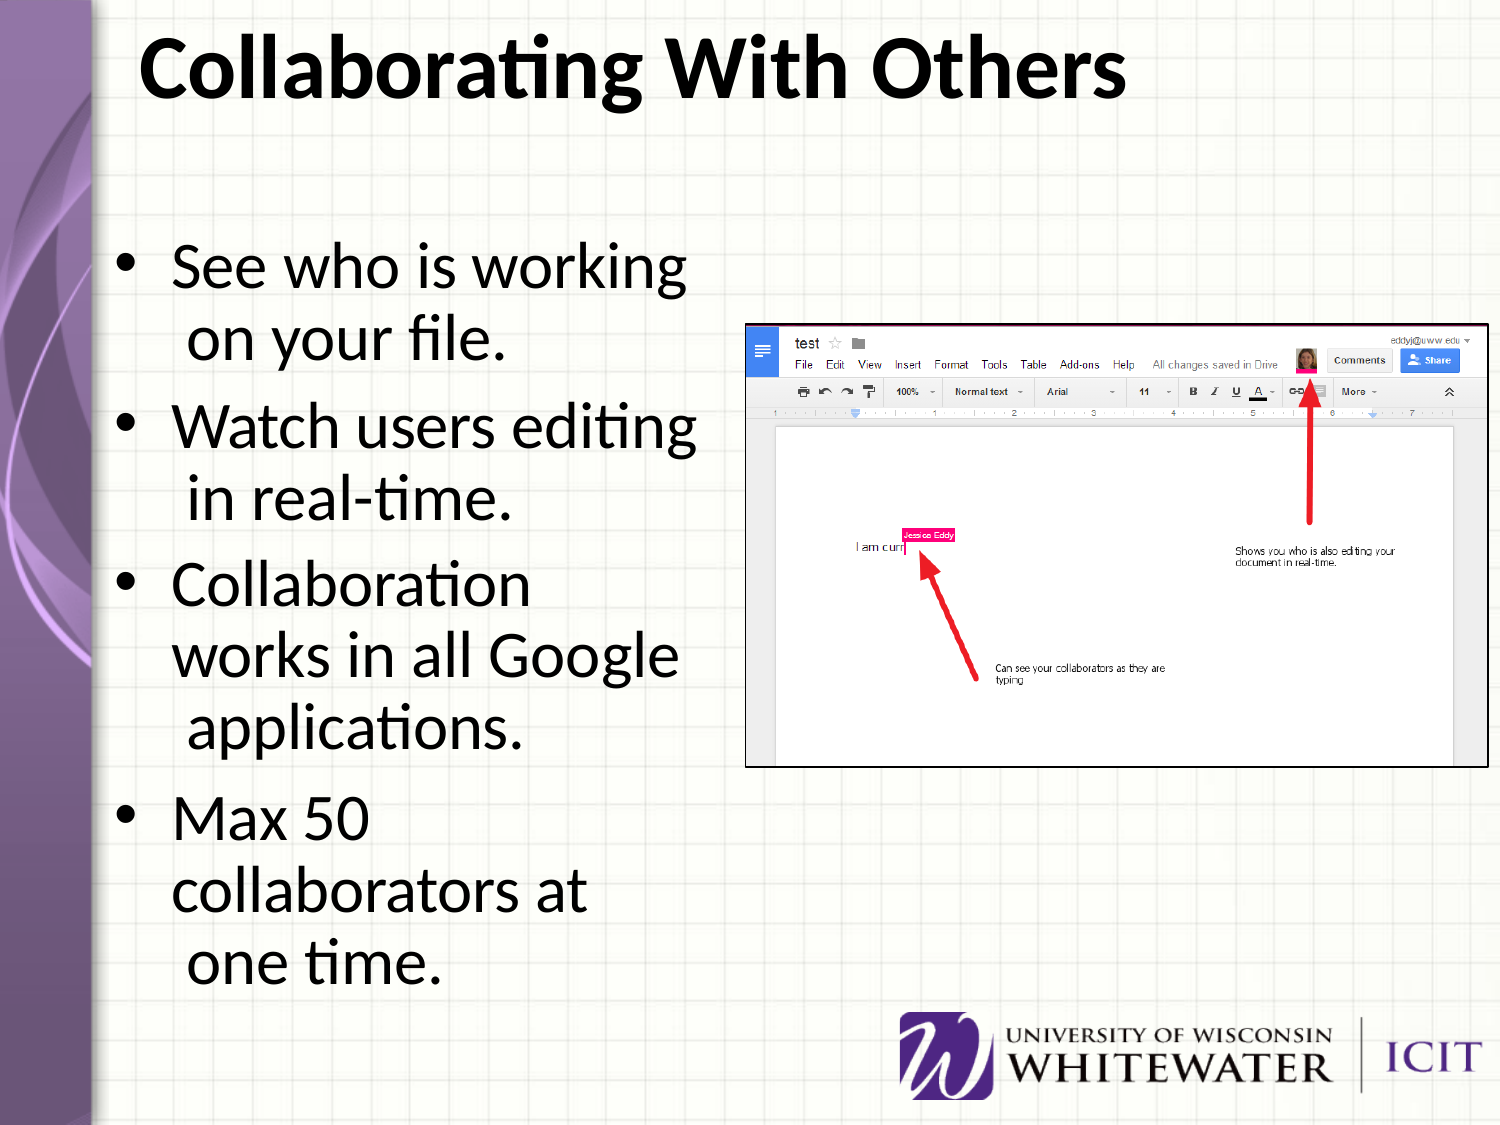

# Collaborating With Others
See who is working  on your file.
Watch users editing  in real-time.
Collaboration  works in all Google  applications.
Max 50  collaborators at  one time.